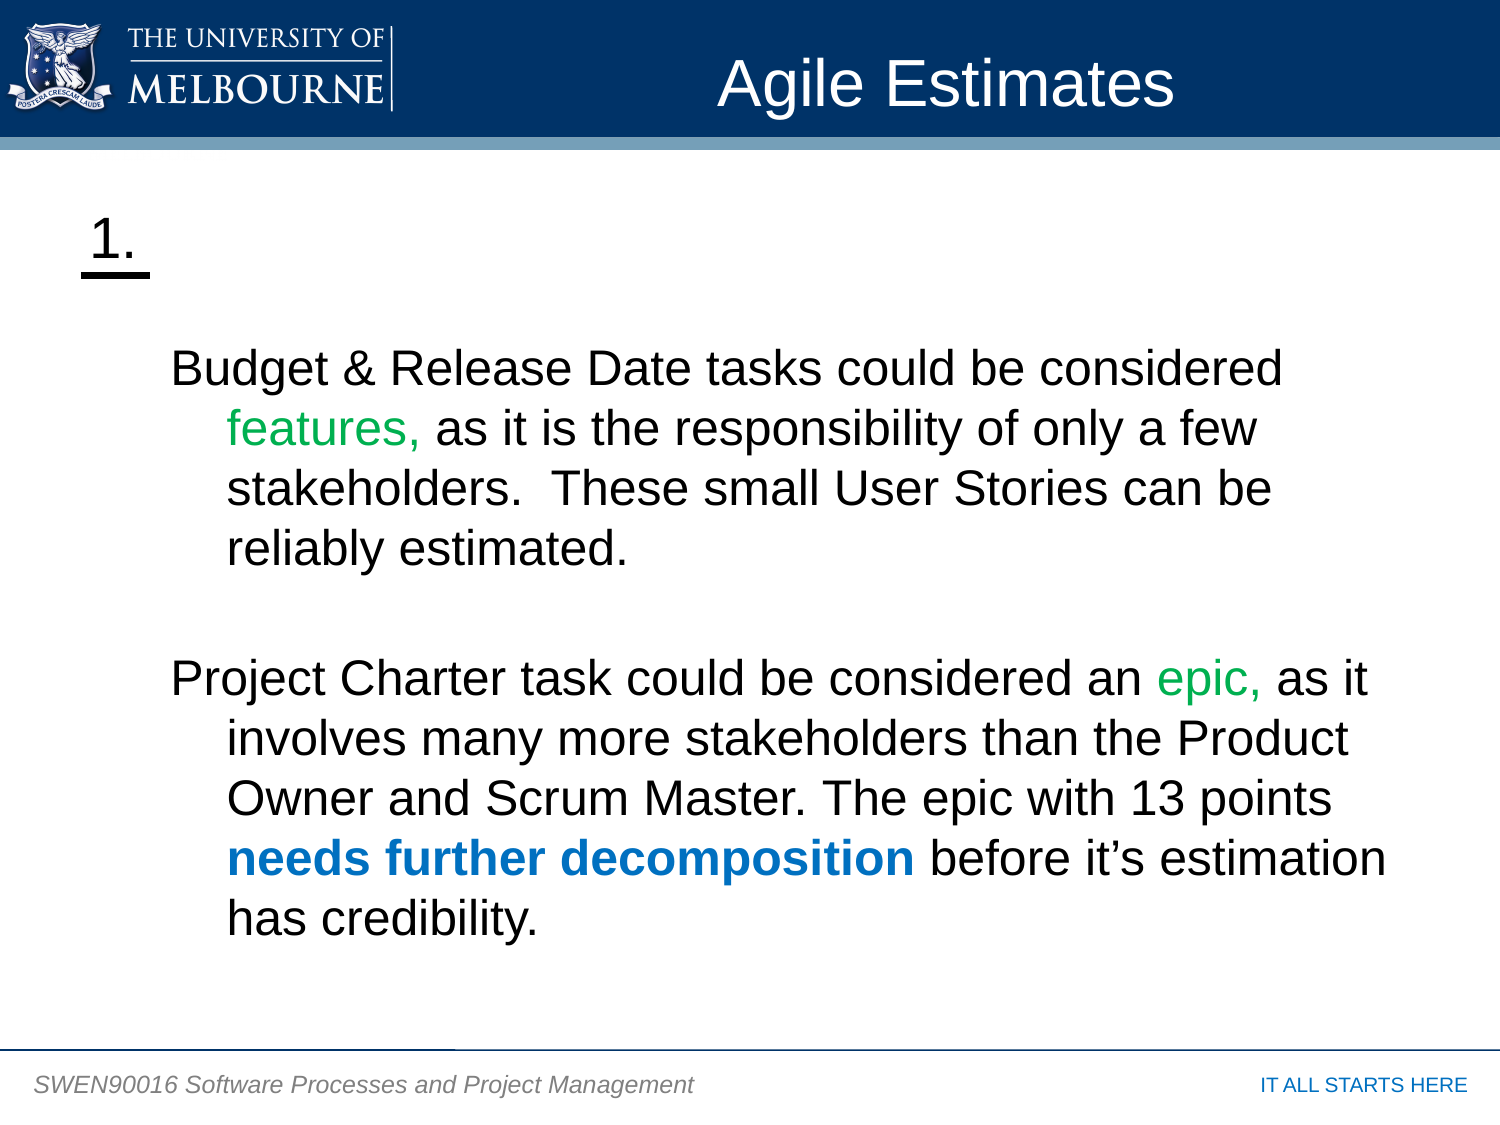

# Agile Estimates
1.
Budget & Release Date tasks could be considered features, as it is the responsibility of only a few stakeholders.  These small User Stories can be reliably estimated.

Project Charter task could be considered an epic, as it involves many more stakeholders than the Product Owner and Scrum Master. The epic with 13 points needs further decomposition before it’s estimation has credibility.